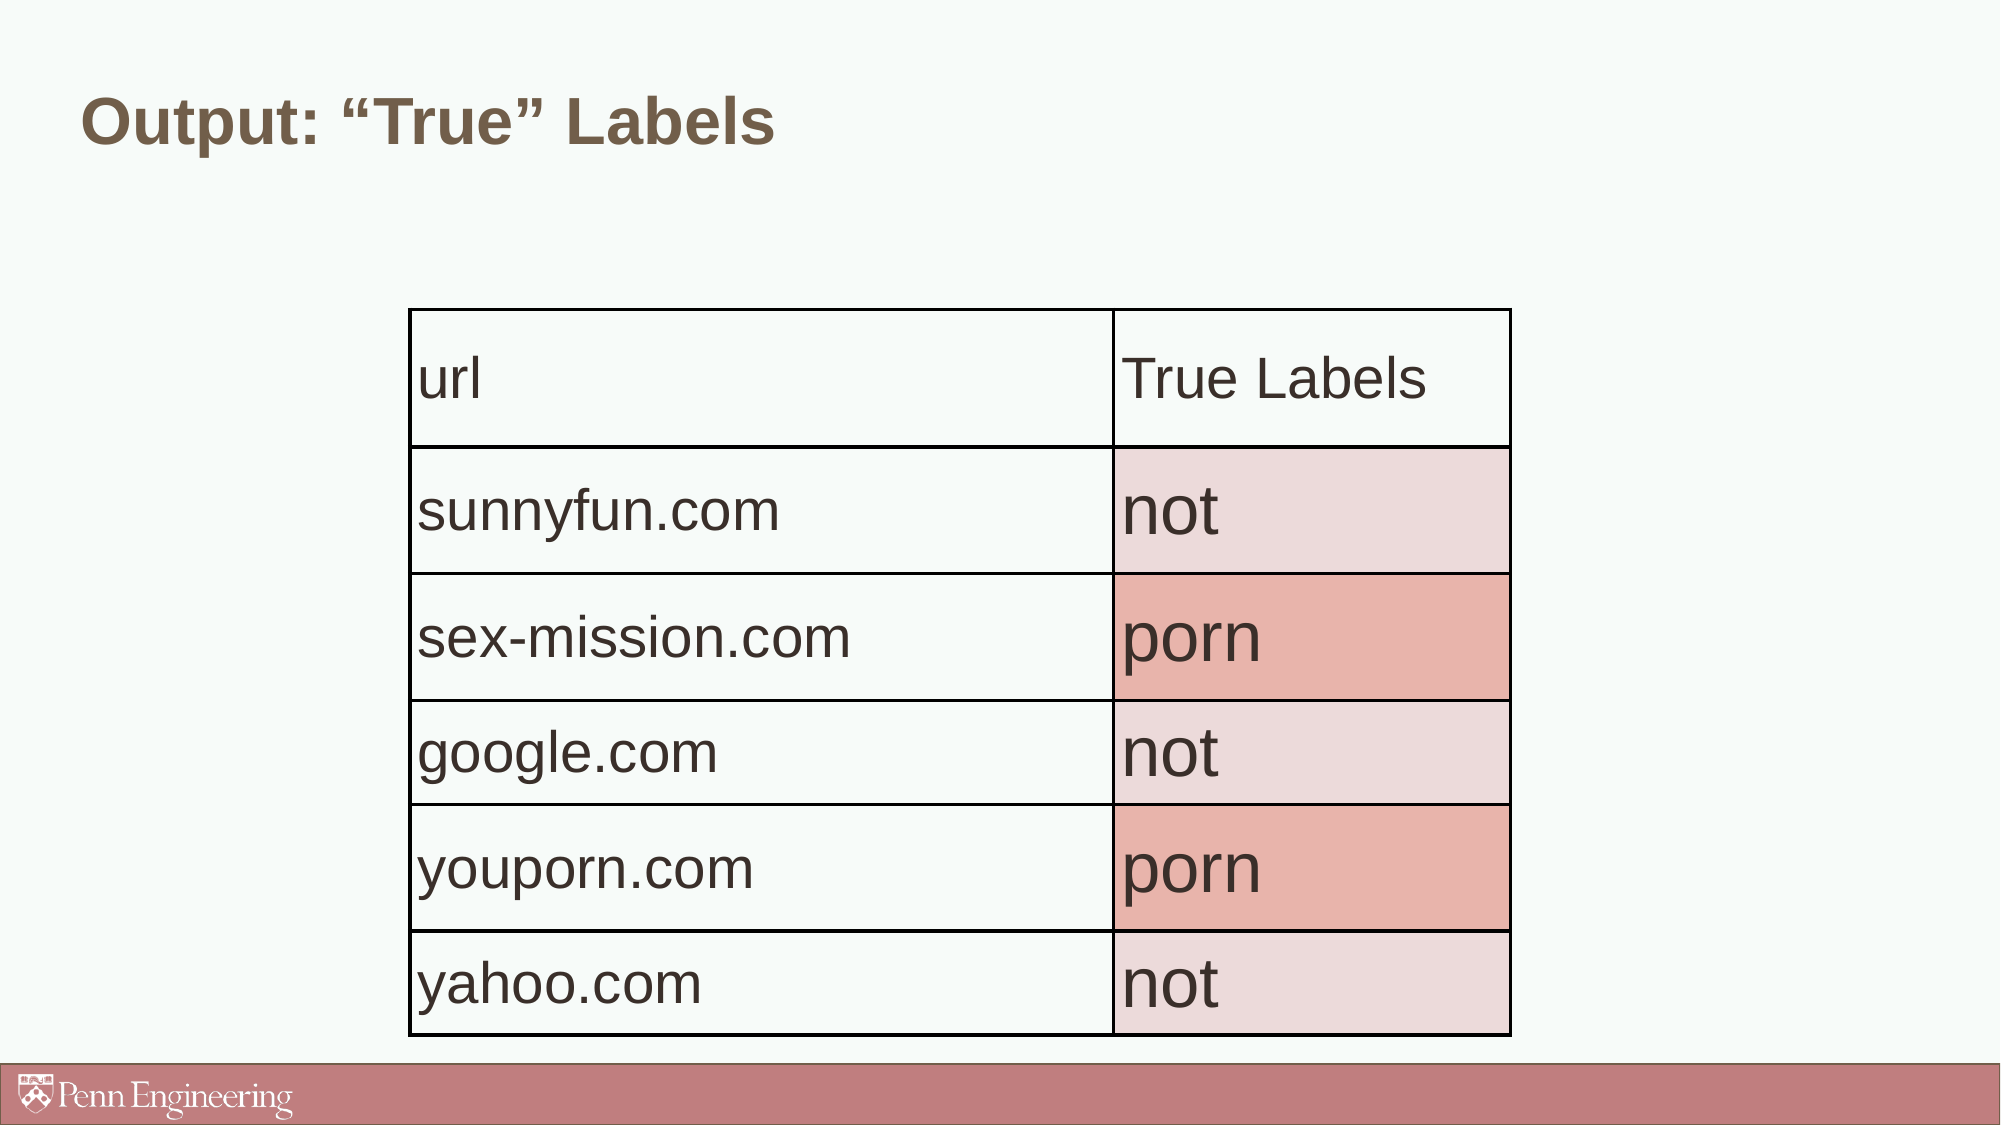

# Output: “True” Labels
| url | True Labels |
| --- | --- |
| sunnyfun.com | not |
| sex-mission.com | porn |
| google.com | not |
| youporn.com | porn |
| yahoo.com | not |